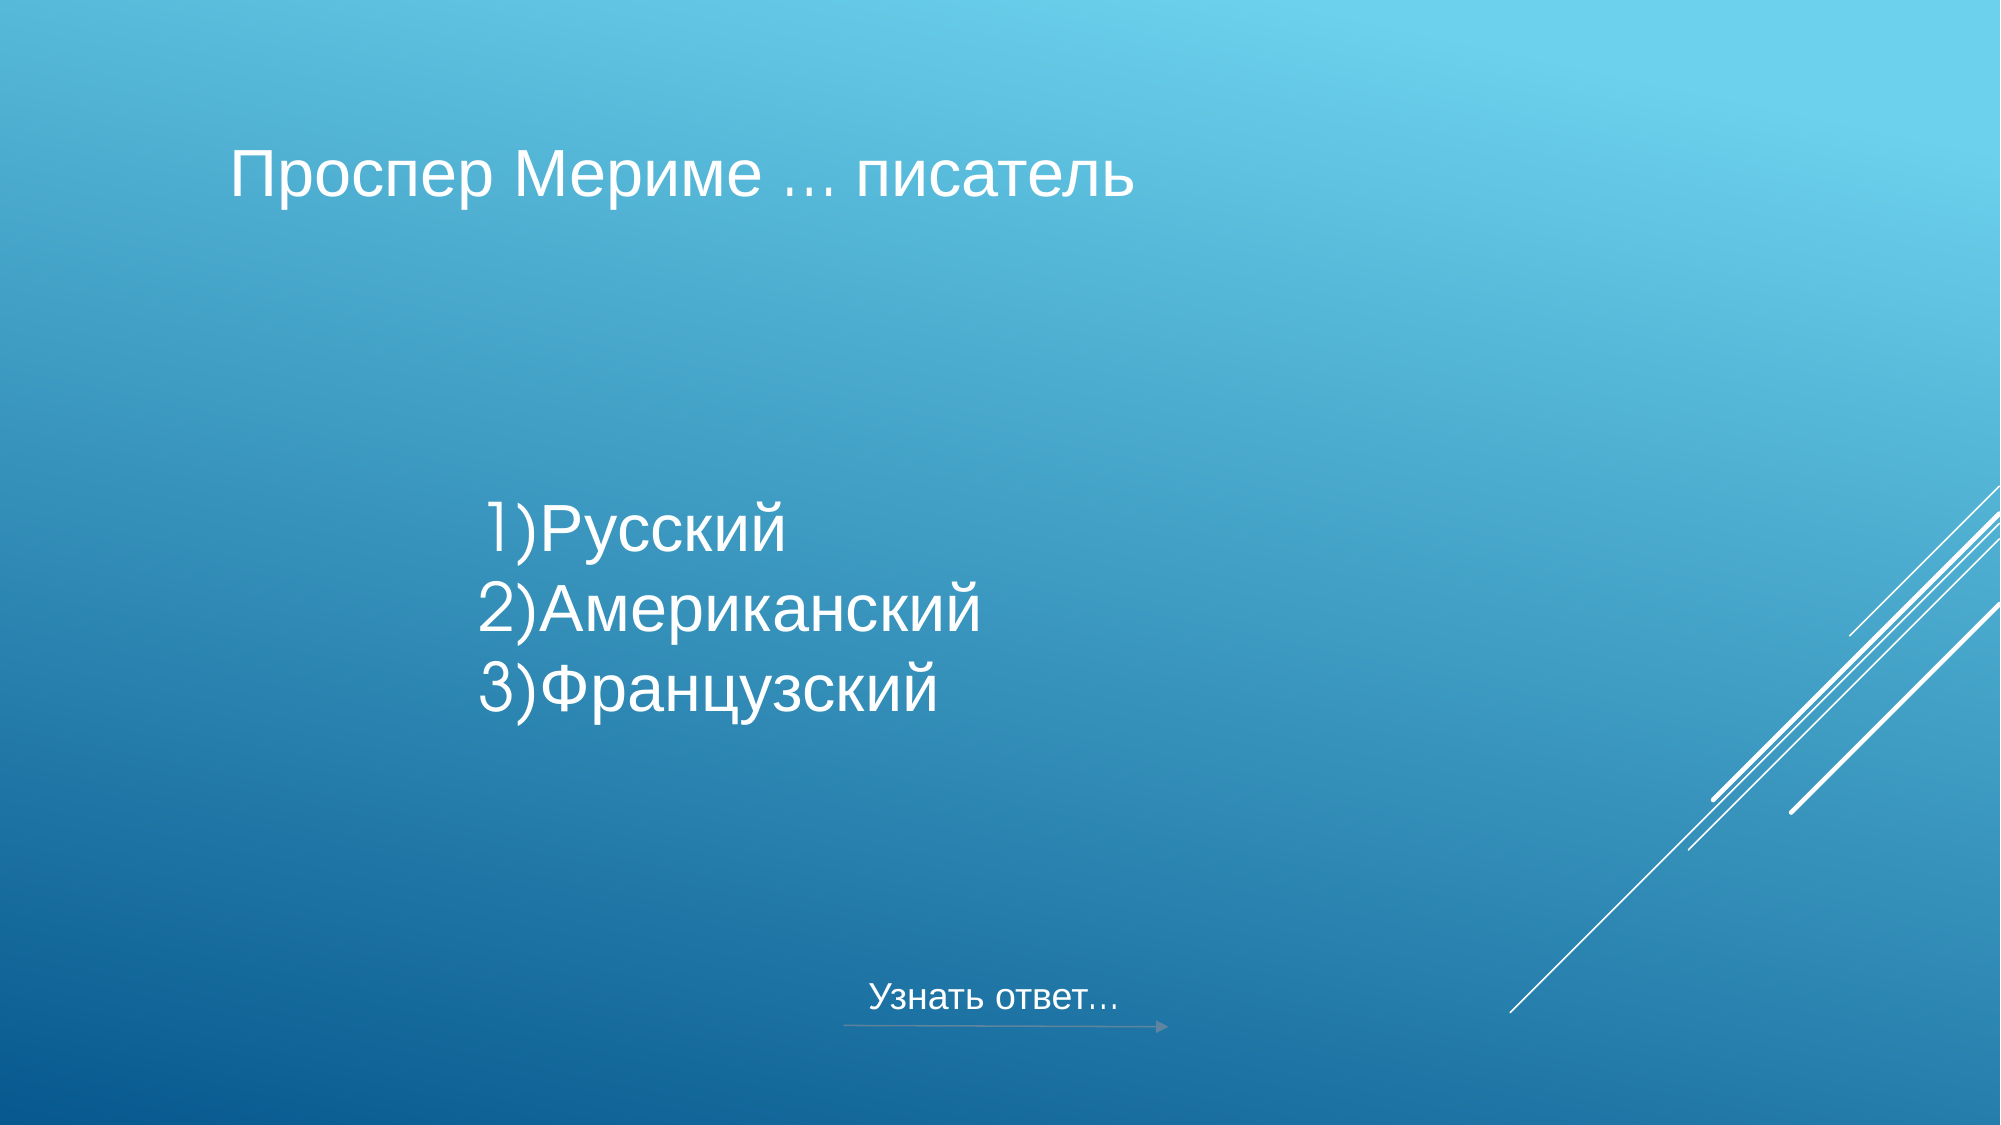

Проспер Мериме … писатель

Русский
Американский
Французский
Узнать ответ…